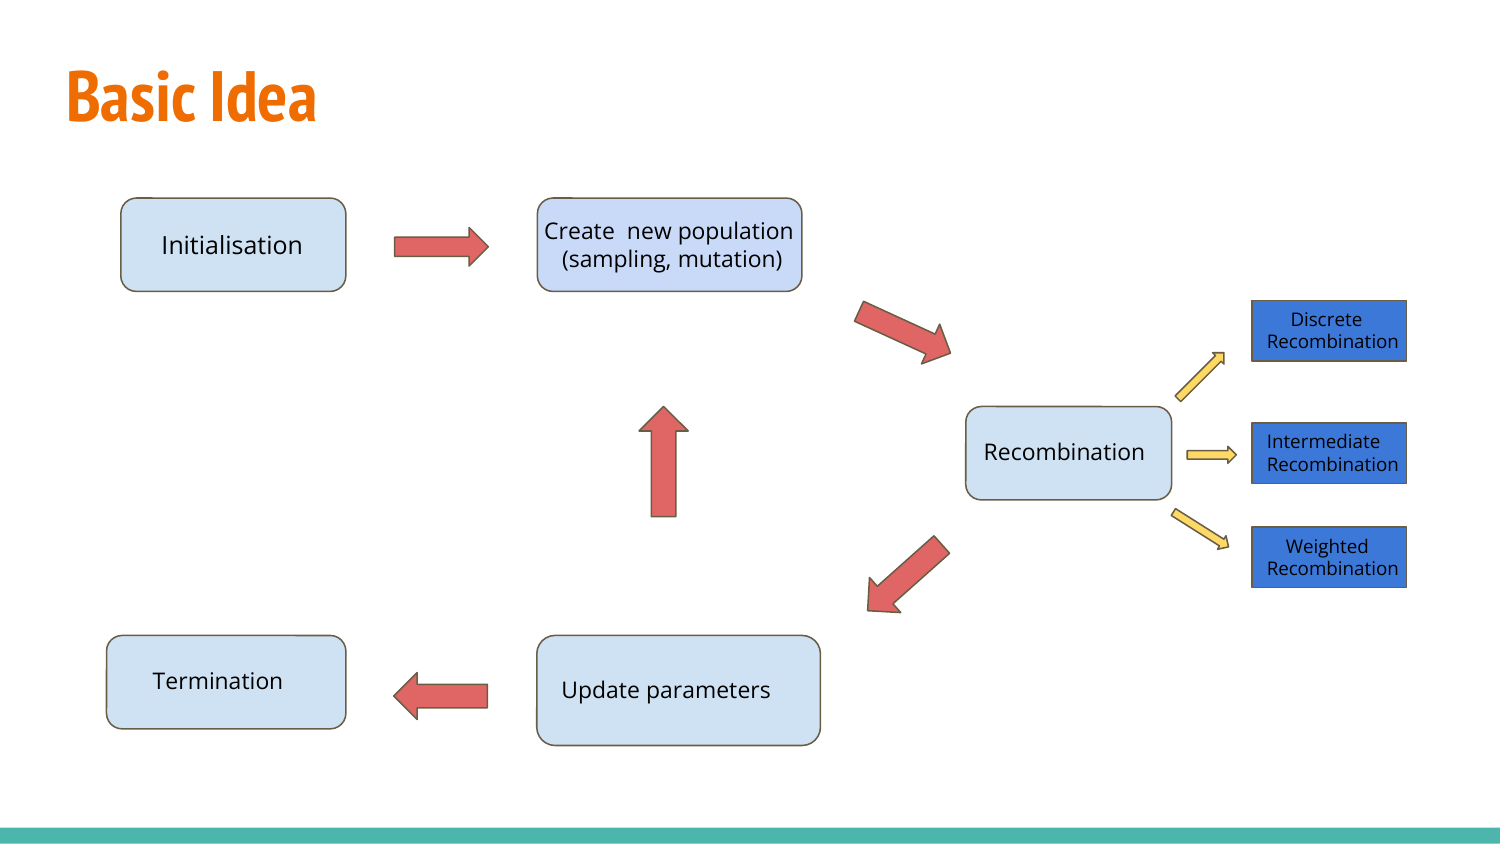

# Basic Idea

 Create  new population
    (sampling, mutation)
  Initialisation

     Discrete Recombination

Intermediate
Recombination

Recombination

    Weighted
Recombination

   Termination
Update parameters